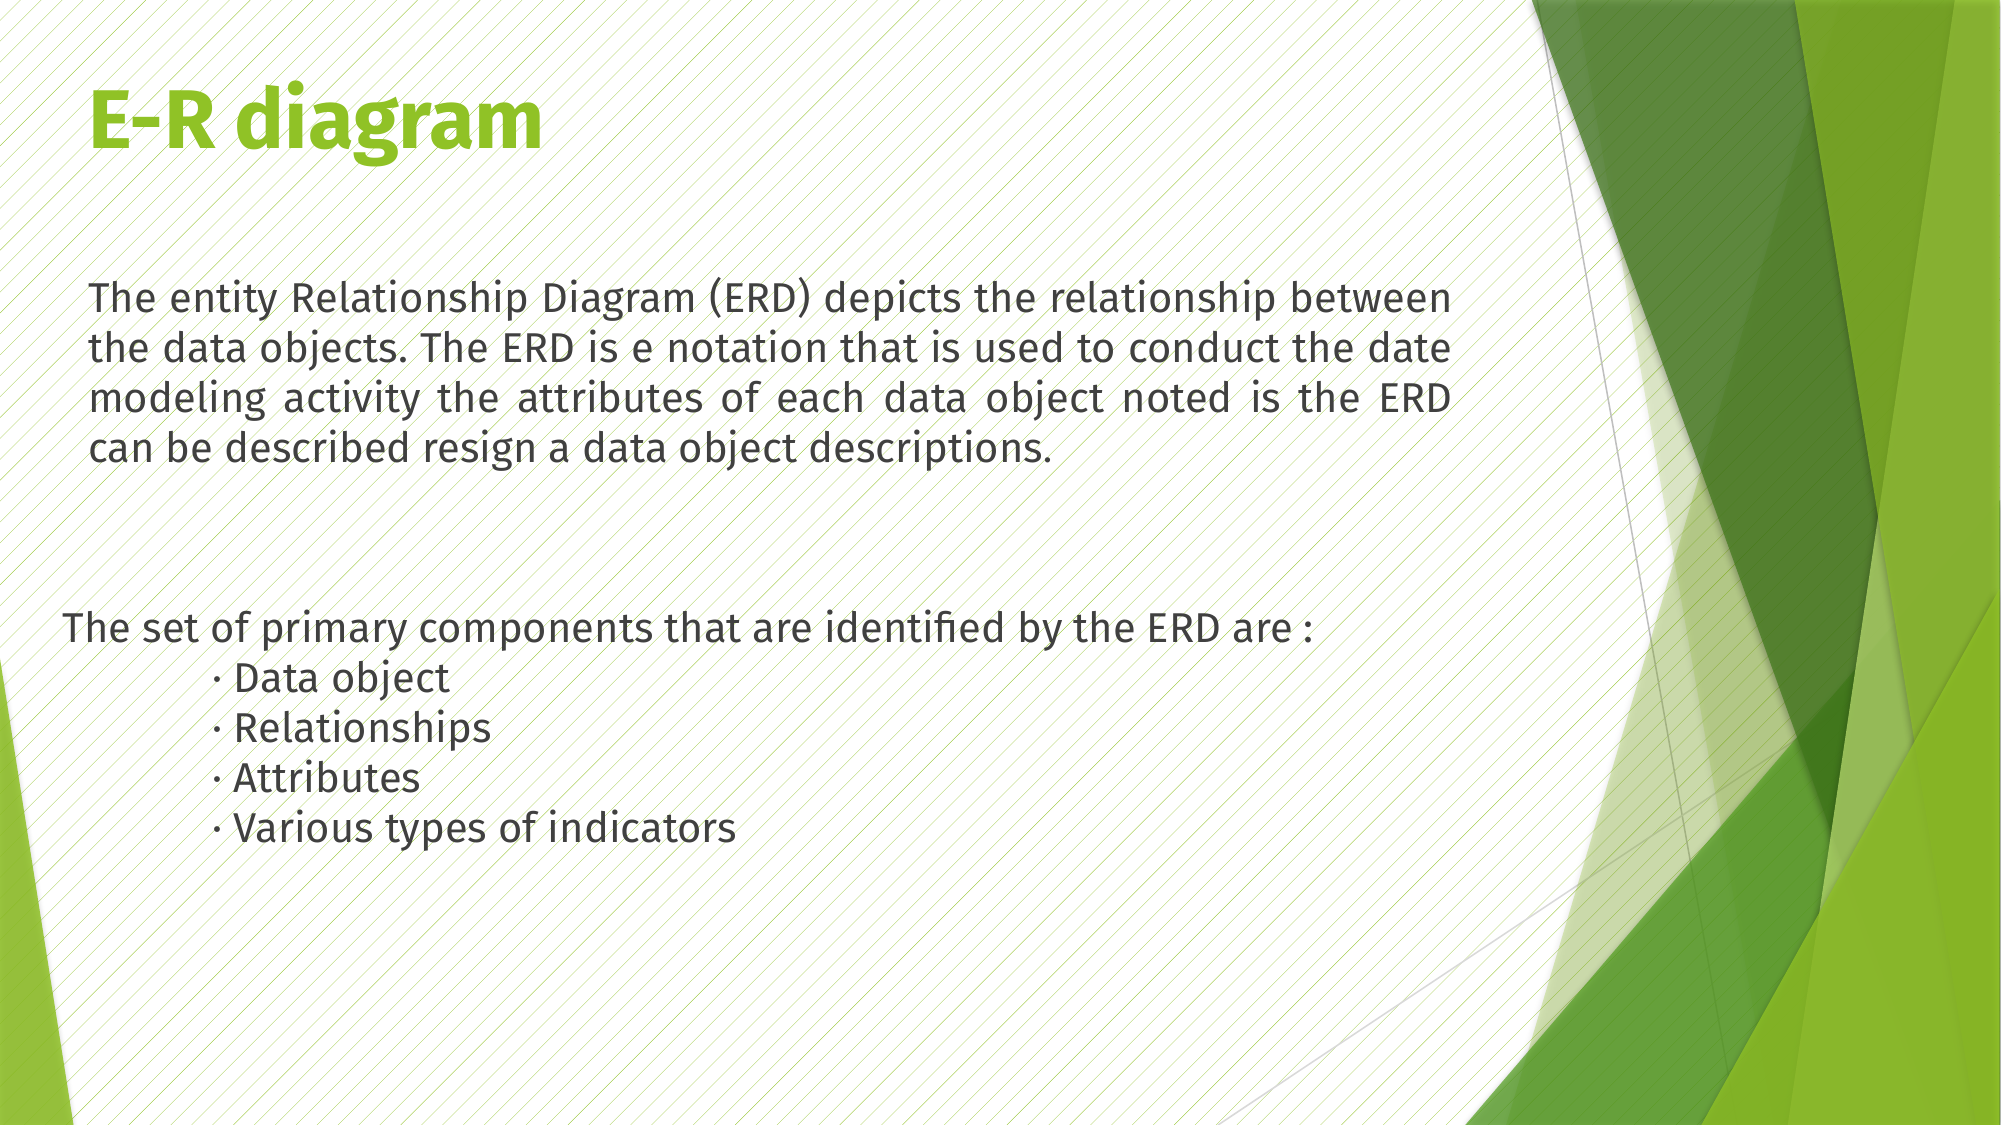

E-R diagram
The entity Relationship Diagram (ERD) depicts the relationship between the data objects. The ERD is e notation that is used to conduct the date modeling activity the attributes of each data object noted is the ERD can be described resign a data object descriptions.
The set of primary components that are identified by the ERD are :
	· Data object
	· Relationships
	· Attributes
	· Various types of indicators